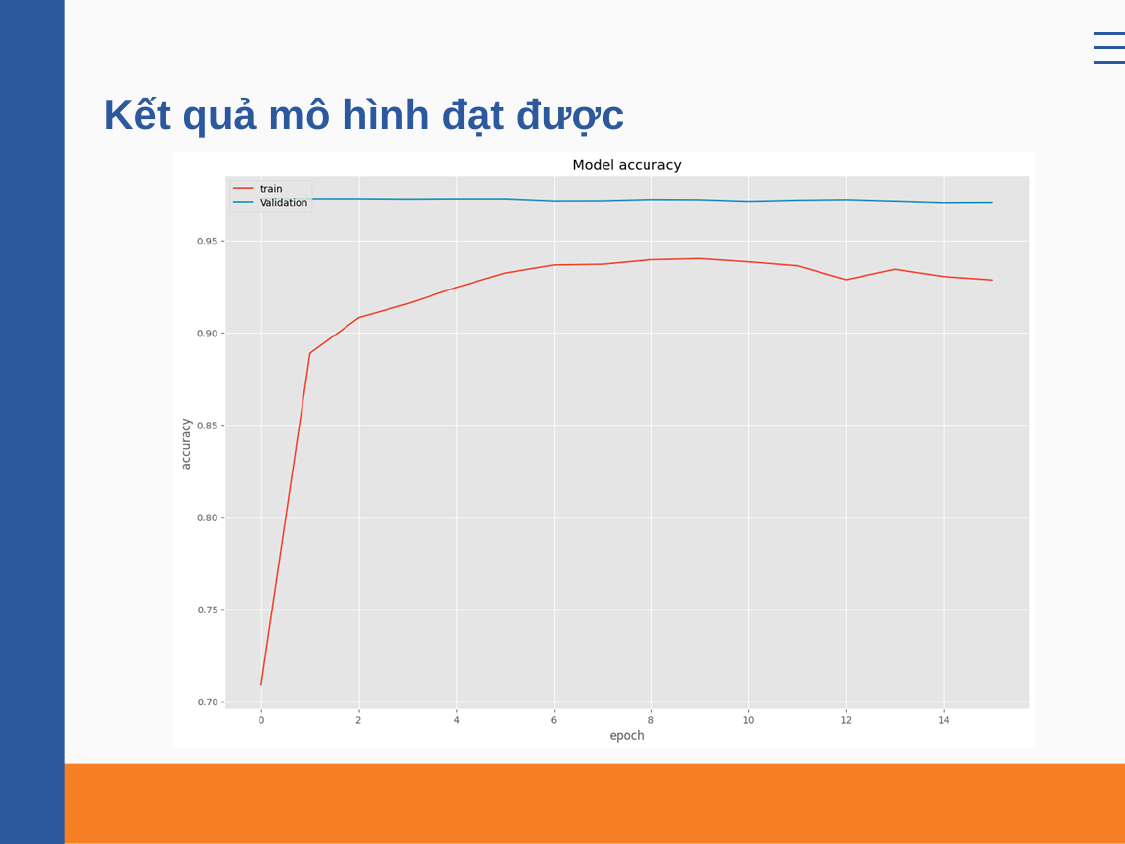

# Kết quả mô hình đạt được